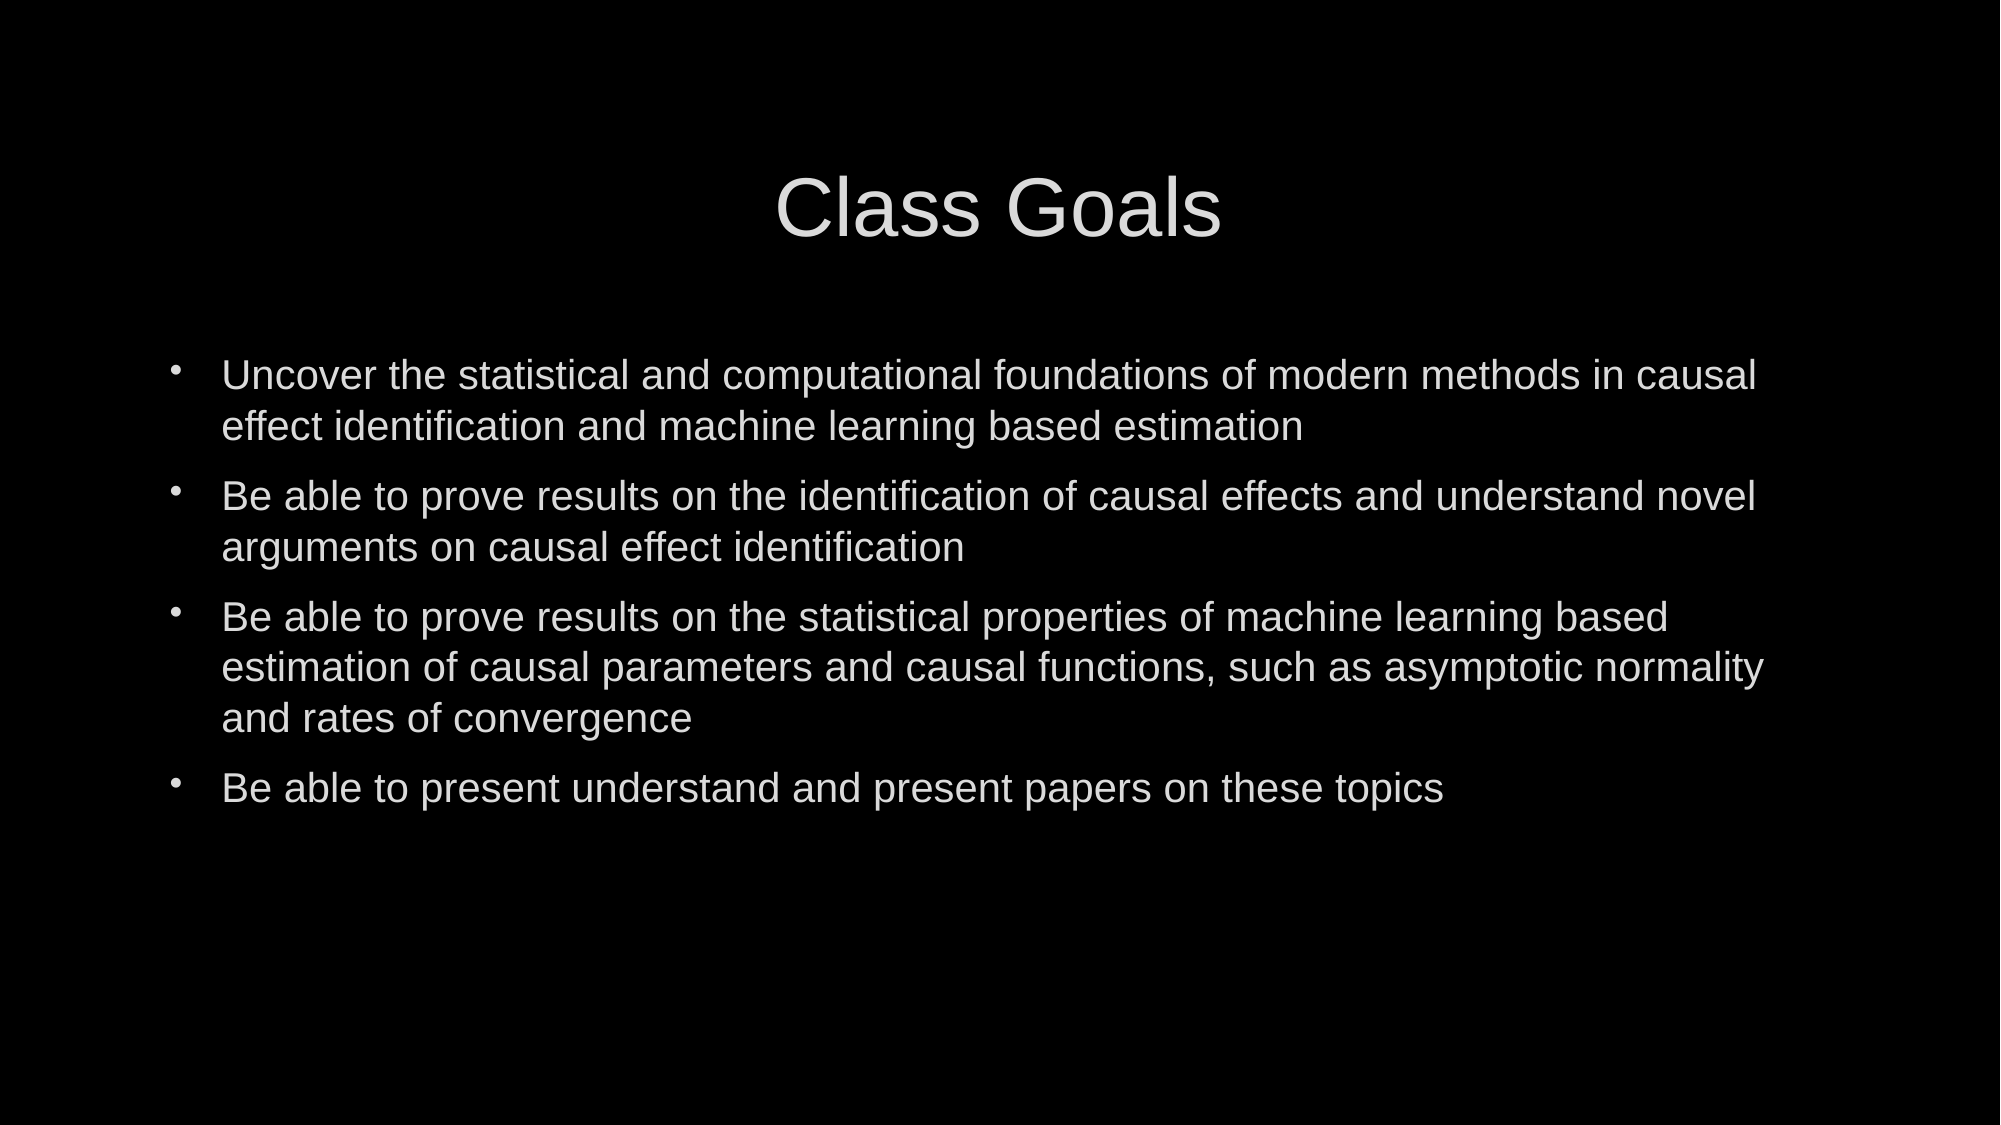

# Class Goals
Uncover the statistical and computational foundations of modern methods in causal effect identification and machine learning based estimation
Be able to prove results on the identification of causal effects and understand novel arguments on causal effect identification
Be able to prove results on the statistical properties of machine learning based estimation of causal parameters and causal functions, such as asymptotic normality and rates of convergence
Be able to present understand and present papers on these topics